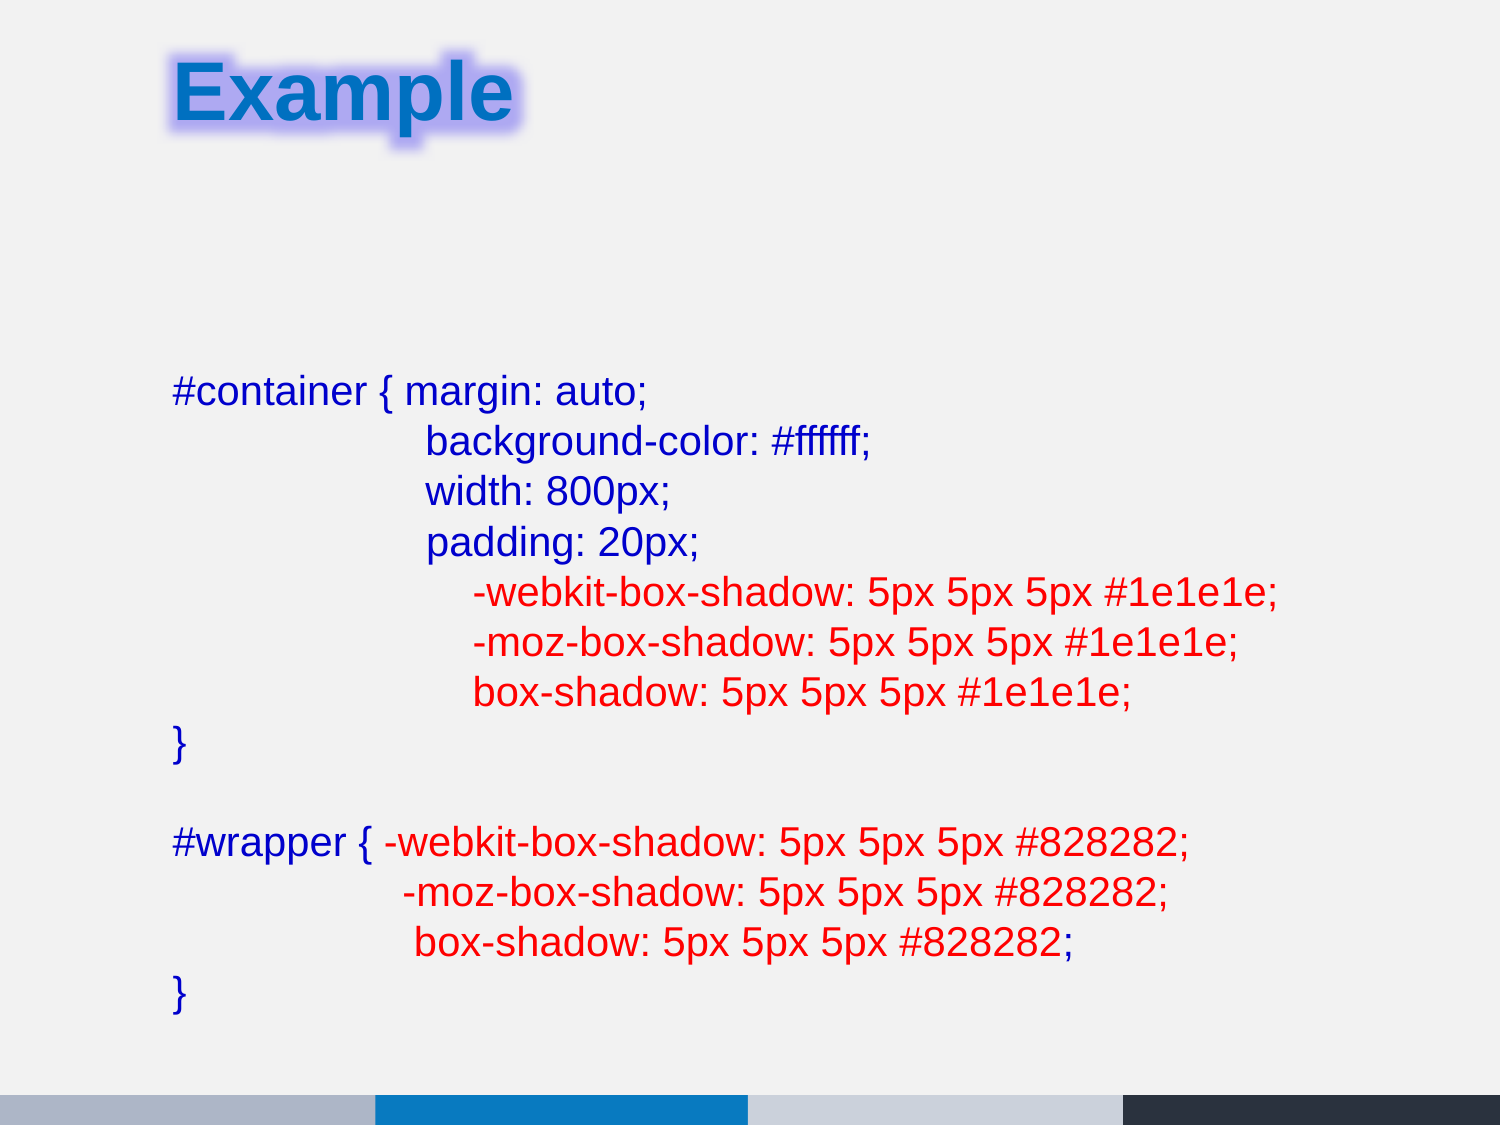

Example

#container { margin: auto;
                      background-color: #ffffff;
                      width: 800px;
	         padding: 20px;
		-webkit-box-shadow: 5px 5px 5px #1e1e1e;
		-moz-box-shadow: 5px 5px 5px #1e1e1e;
		box-shadow: 5px 5px 5px #1e1e1e;
}

#wrapper { -webkit-box-shadow: 5px 5px 5px #828282;
                    -moz-box-shadow: 5px 5px 5px #828282;
                     box-shadow: 5px 5px 5px #828282;
}